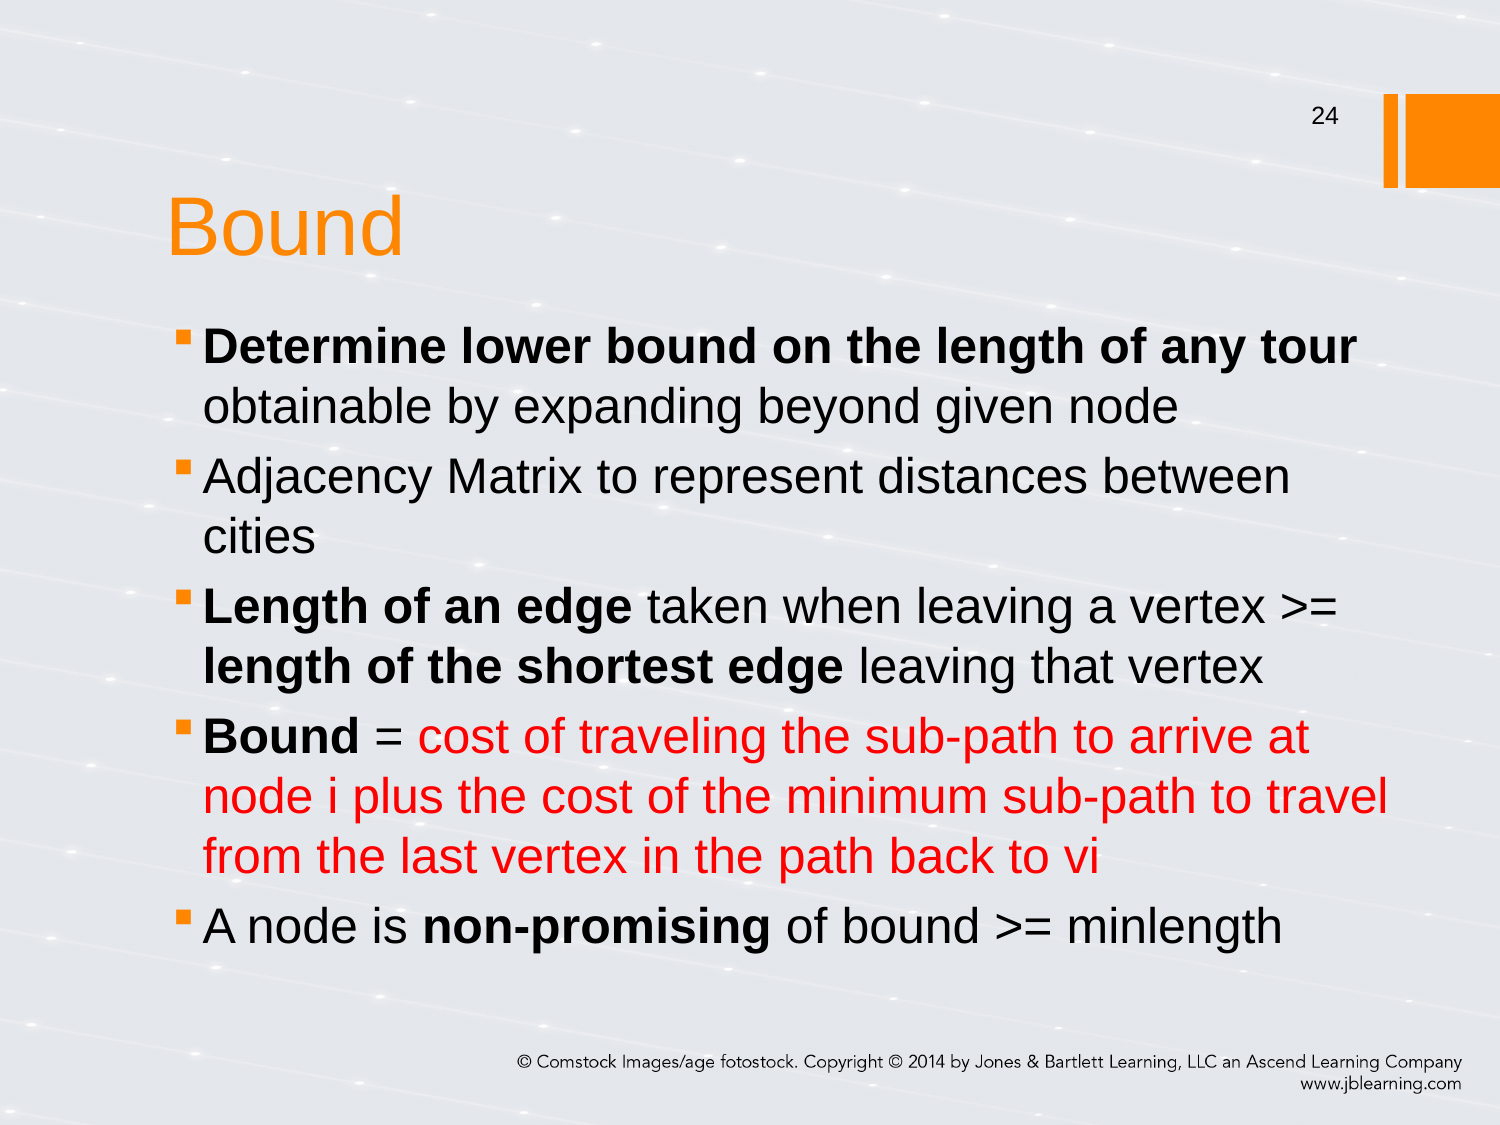

# Bound
24
Determine lower bound on the length of any tour obtainable by expanding beyond given node
Adjacency Matrix to represent distances between cities
Length of an edge taken when leaving a vertex >= length of the shortest edge leaving that vertex
Bound = cost of traveling the sub-path to arrive at node i plus the cost of the minimum sub-path to travel from the last vertex in the path back to vi
A node is non-promising of bound >= minlength